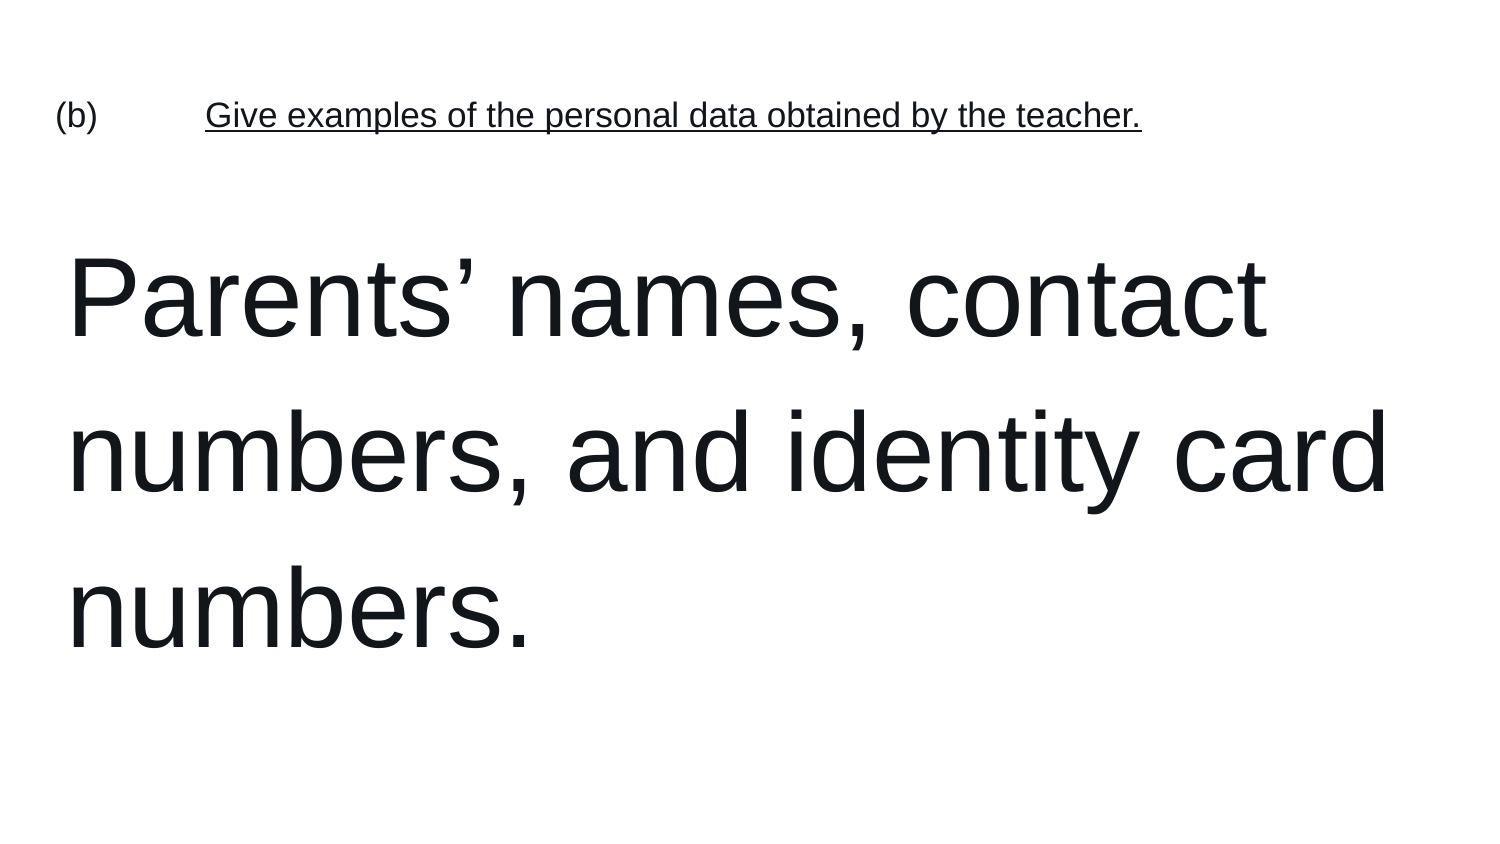

# (b) 	Give examples of the personal data obtained by the teacher.

Parents’ names, contact numbers, and identity card numbers.